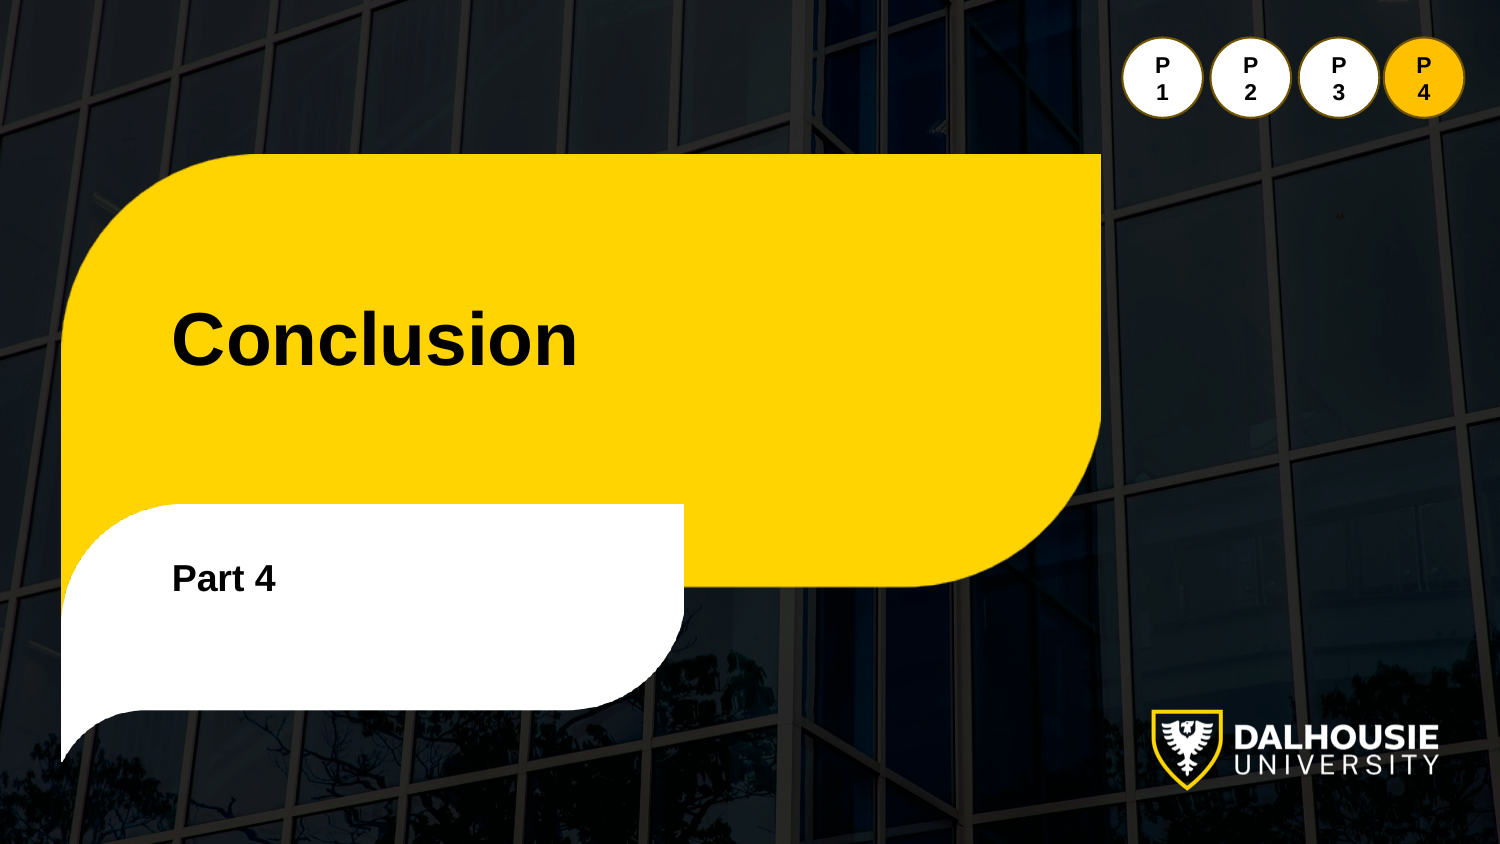

P1
P2
P3
P4
Conclusion
Part 4